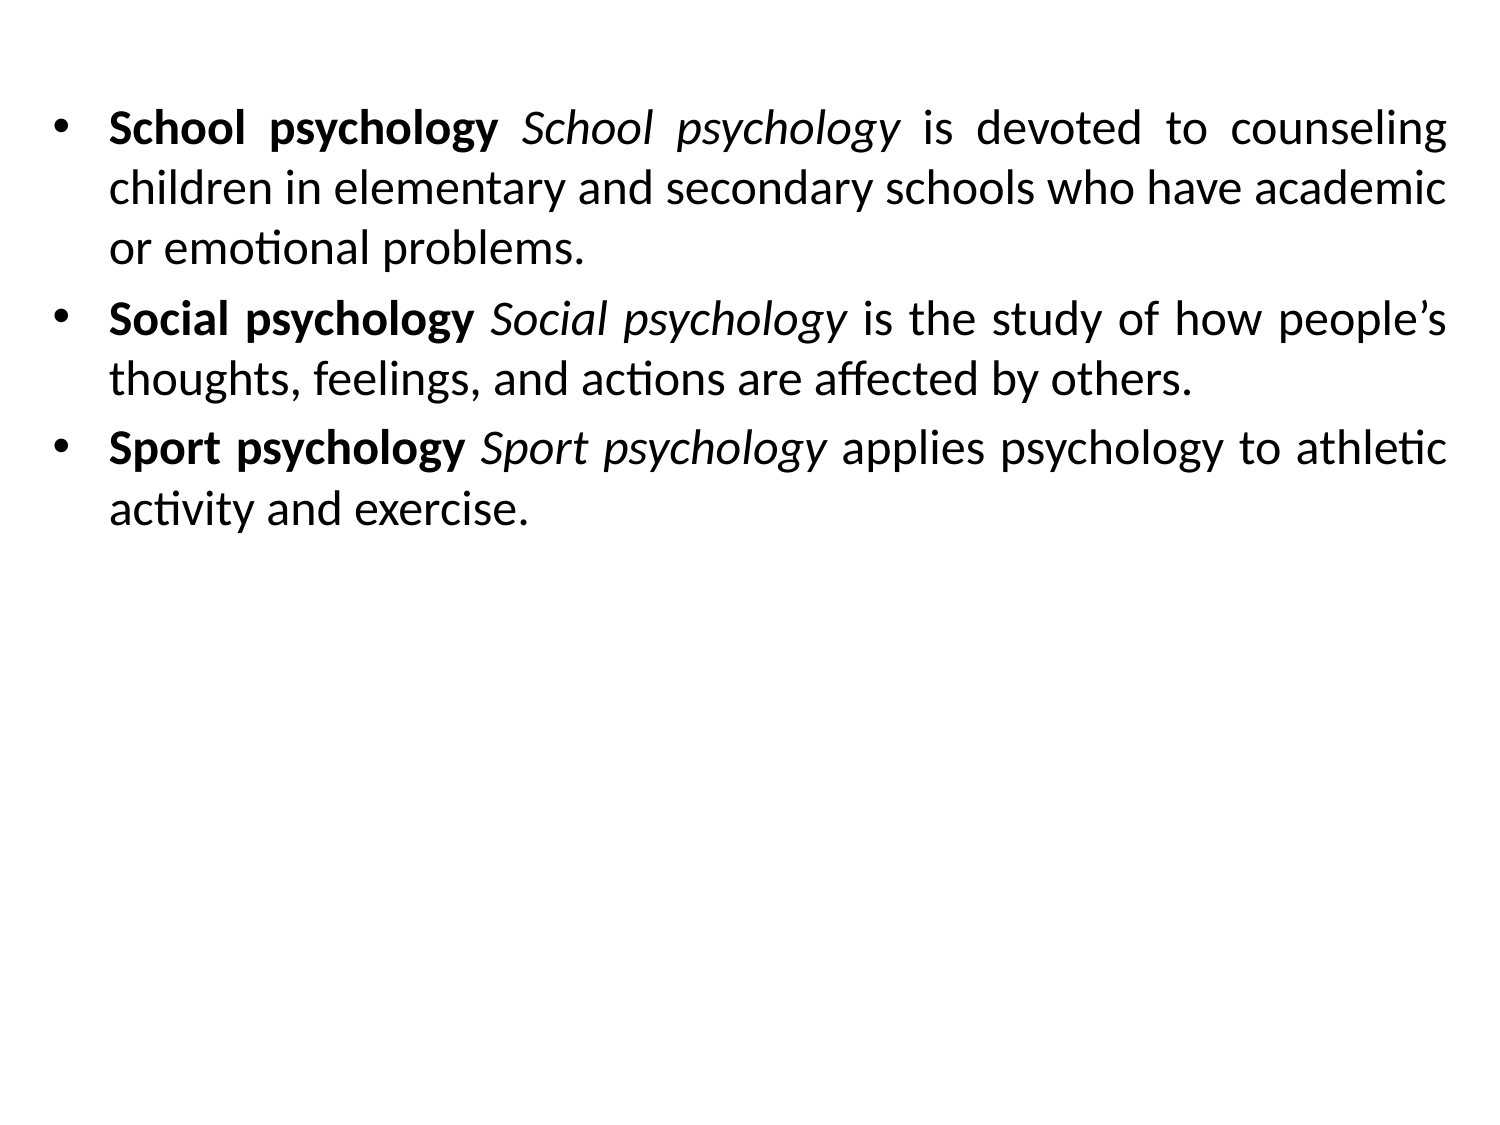

School psychology School psychology is devoted to counseling children in elementary and secondary schools who have academic or emotional problems.
Social psychology Social psychology is the study of how people’s thoughts, feelings, and actions are affected by others.
Sport psychology Sport psychology applies psychology to athletic activity and exercise.